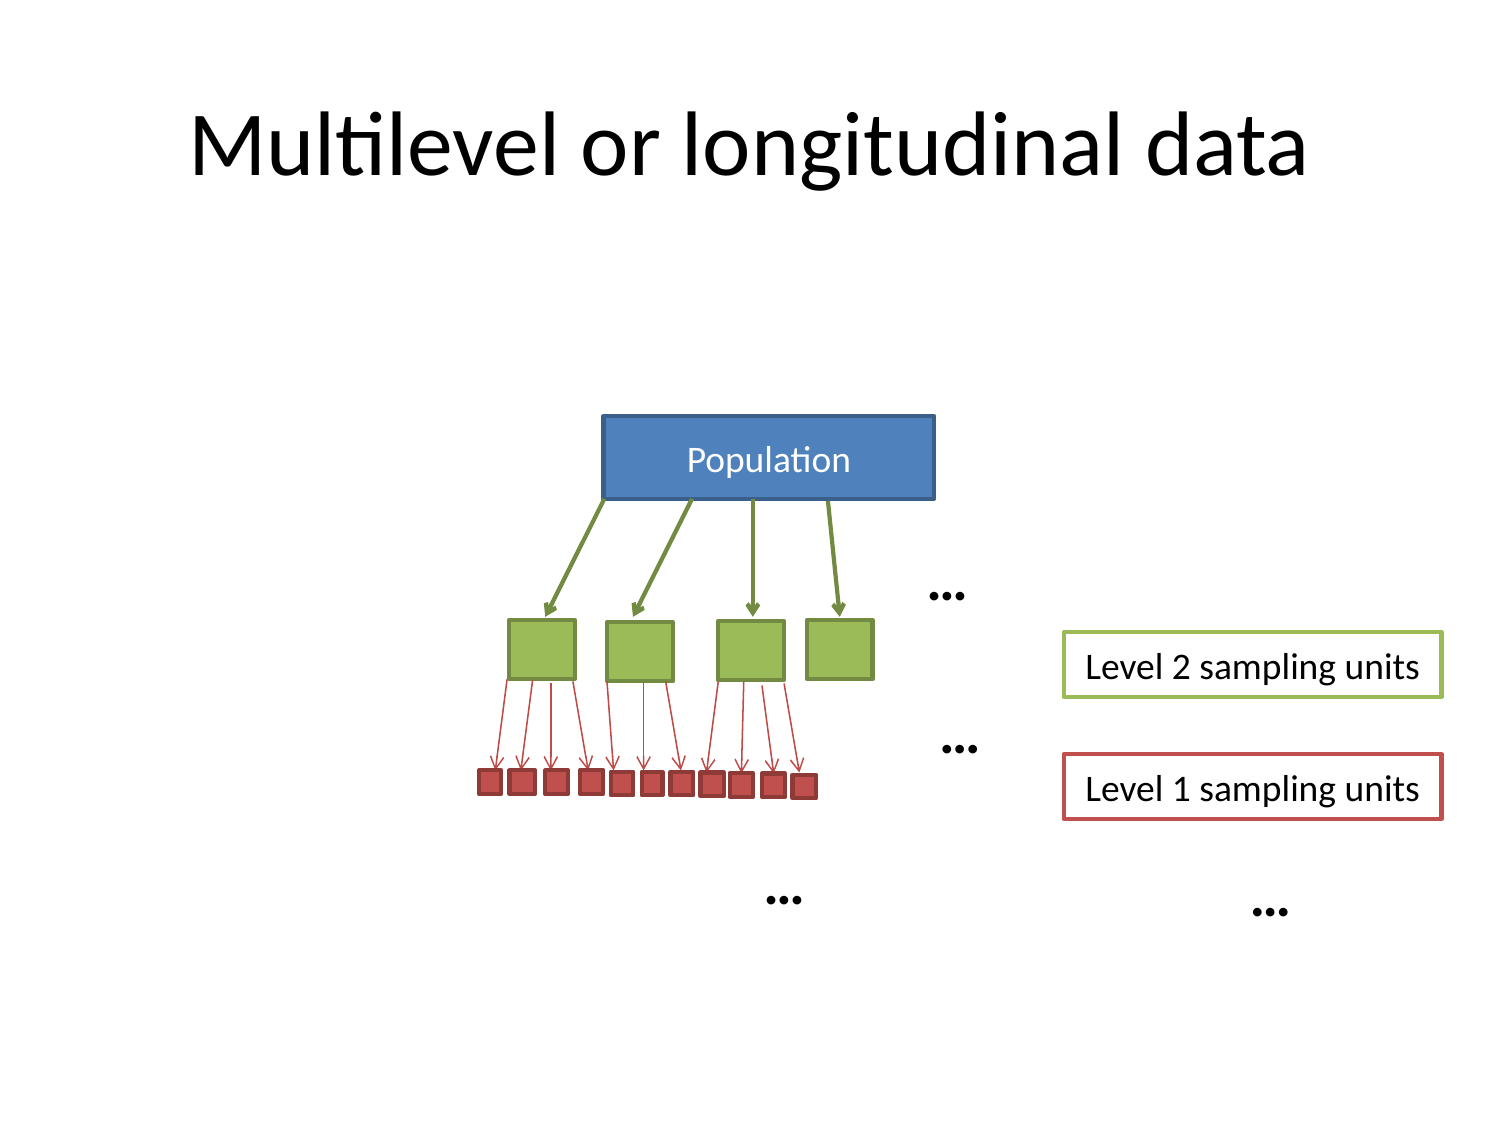

# Multilevel or longitudinal data
Population
…

Level 2 sampling units
…
Level 1 sampling units

…
…